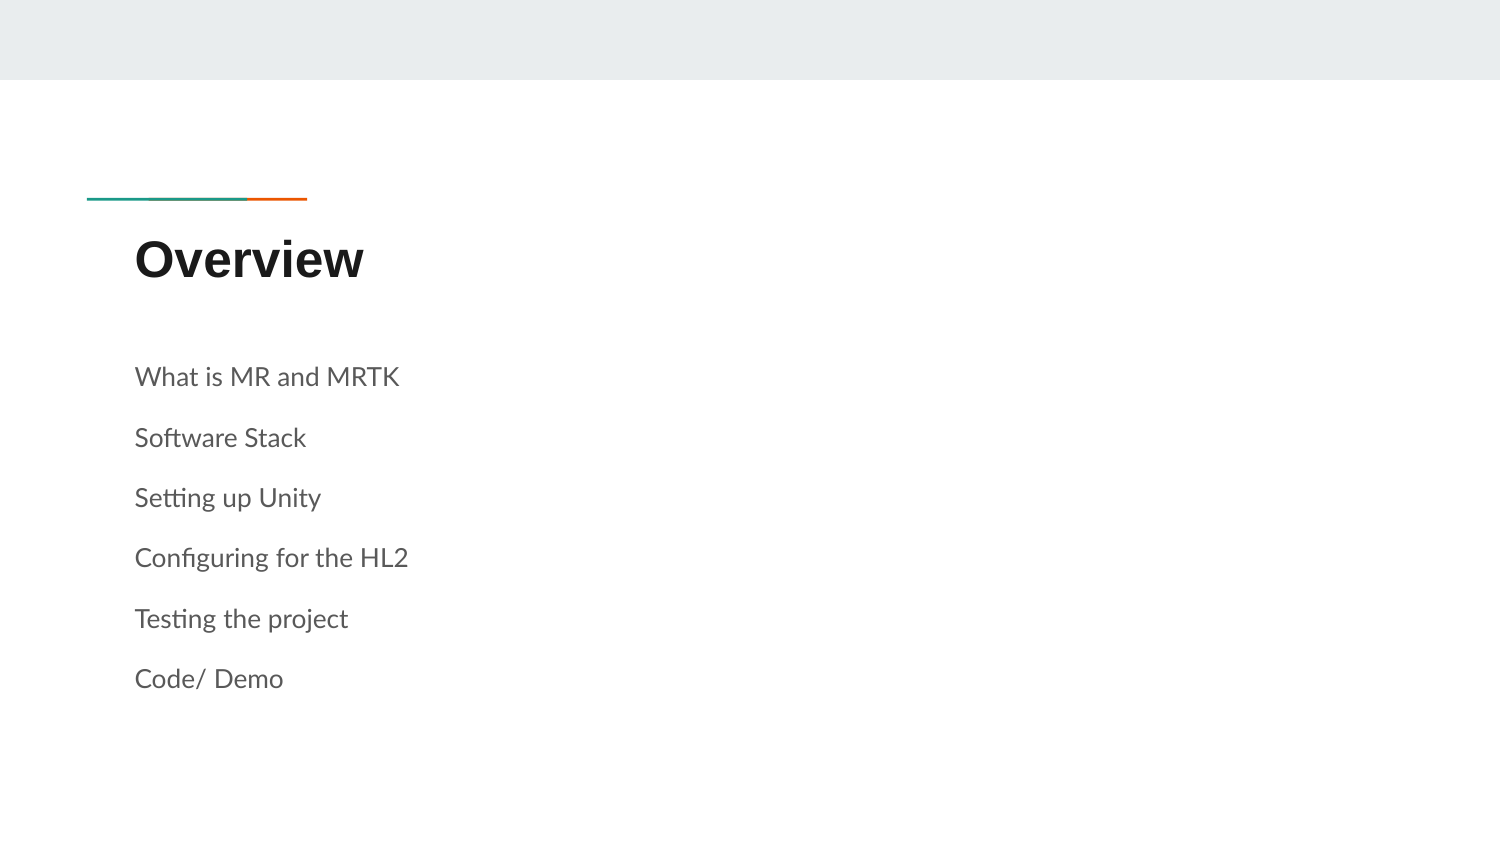

# Overview
What is MR and MRTK
Software Stack
Setting up Unity
Configuring for the HL2
Testing the project
Code/ Demo